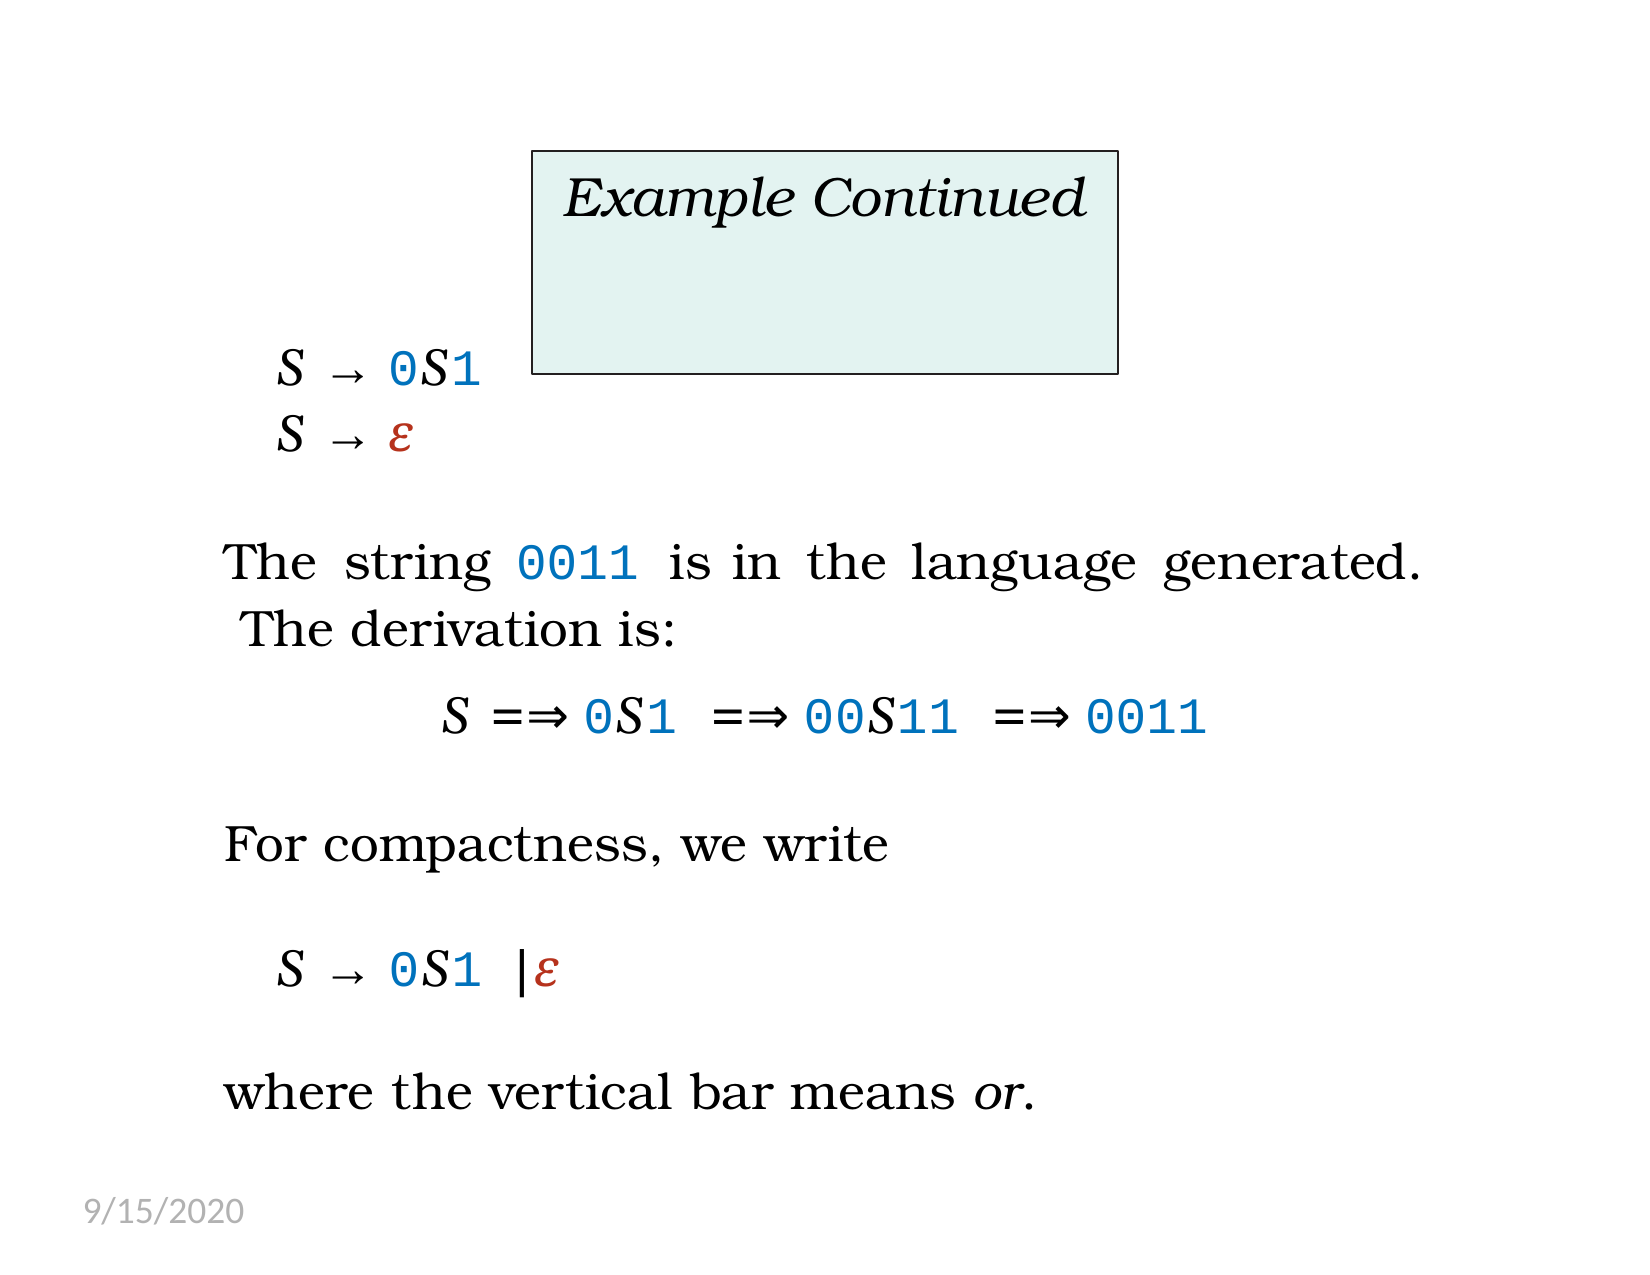

# Example Continued
S → 0S1
S → ε
The	string	0011 is	in	the	language	generated.  The derivation is:
S =⇒ 0S1 =⇒ 00S11 =⇒ 0011
For compactness, we write

S → 0S1 | ε
where the vertical bar means or.
9/15/2020